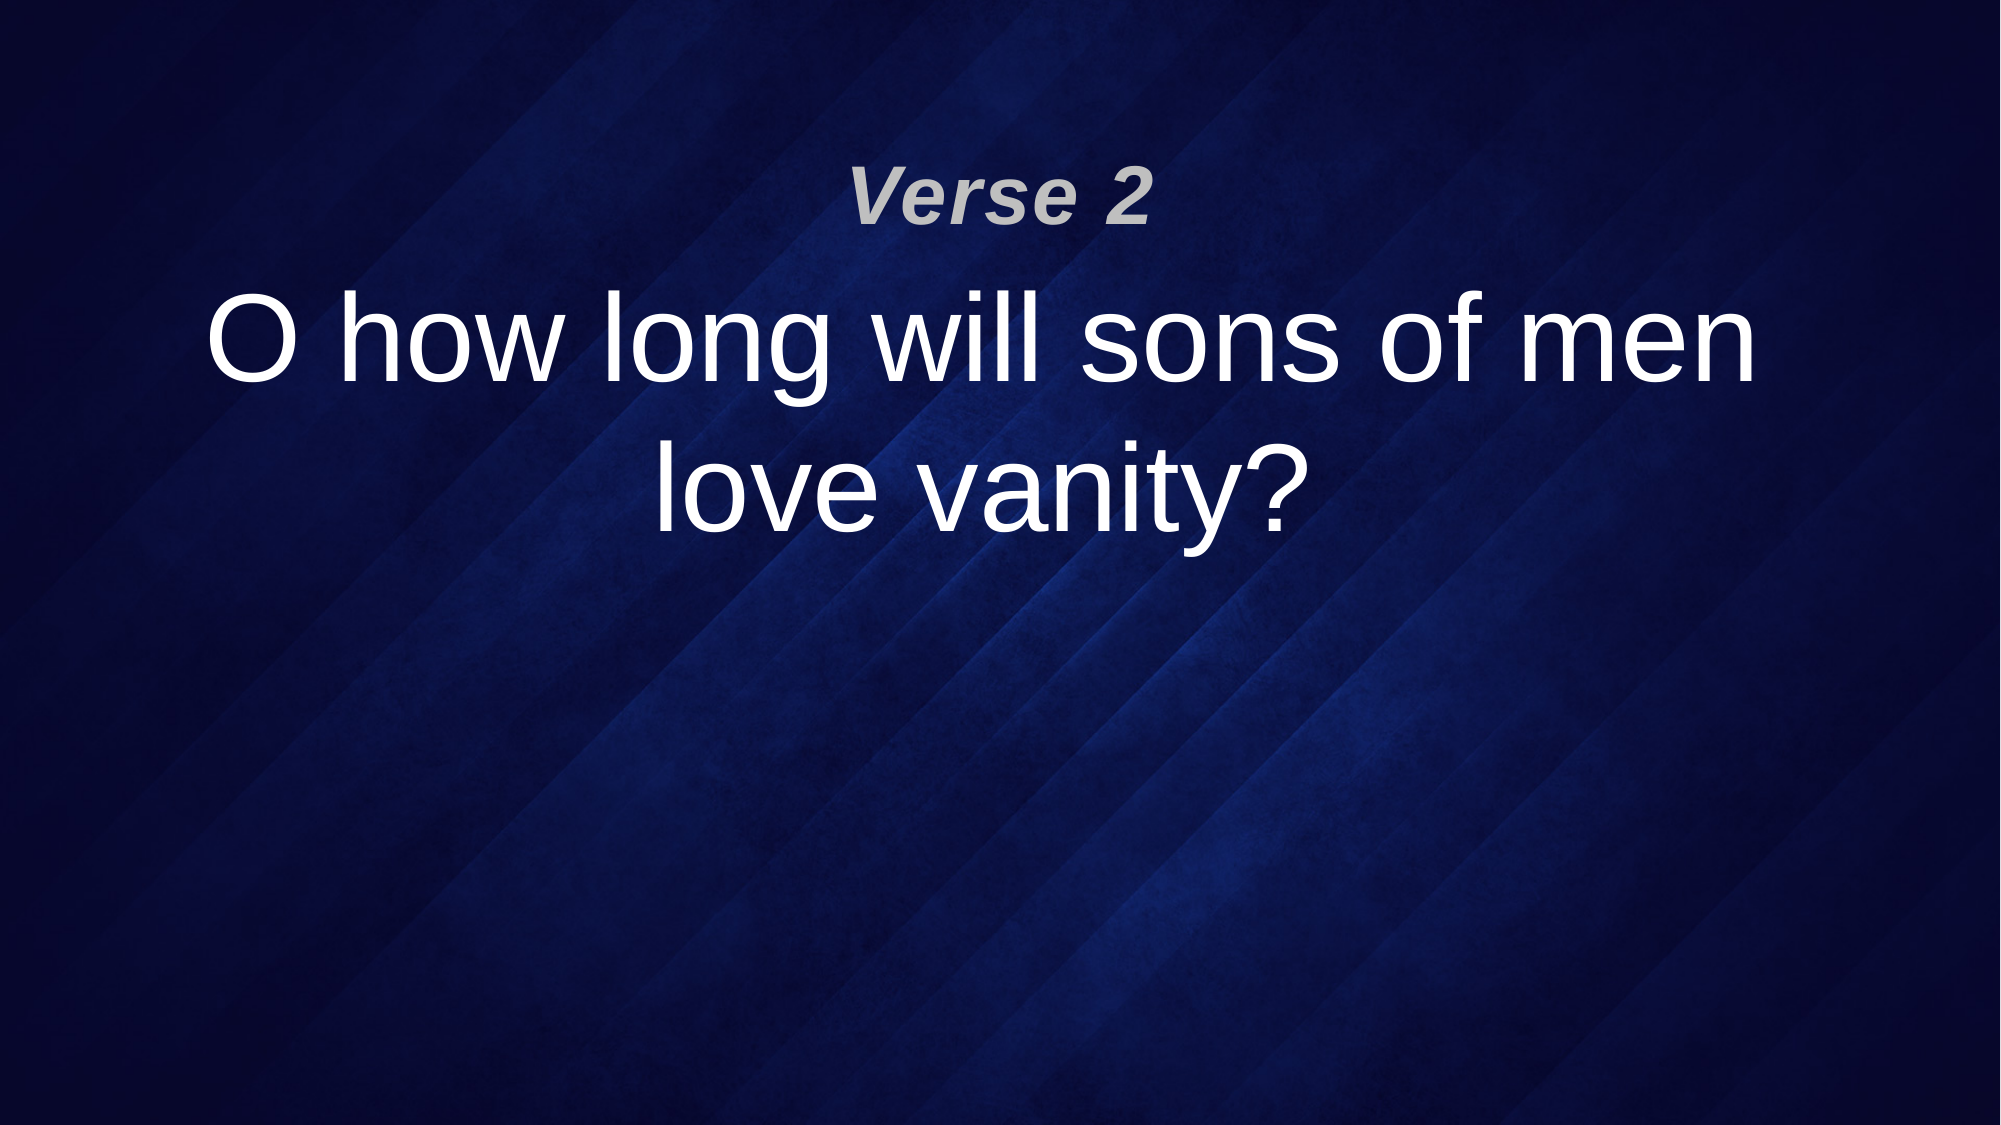

Verse 2
# O how long will sons of men love vanity?